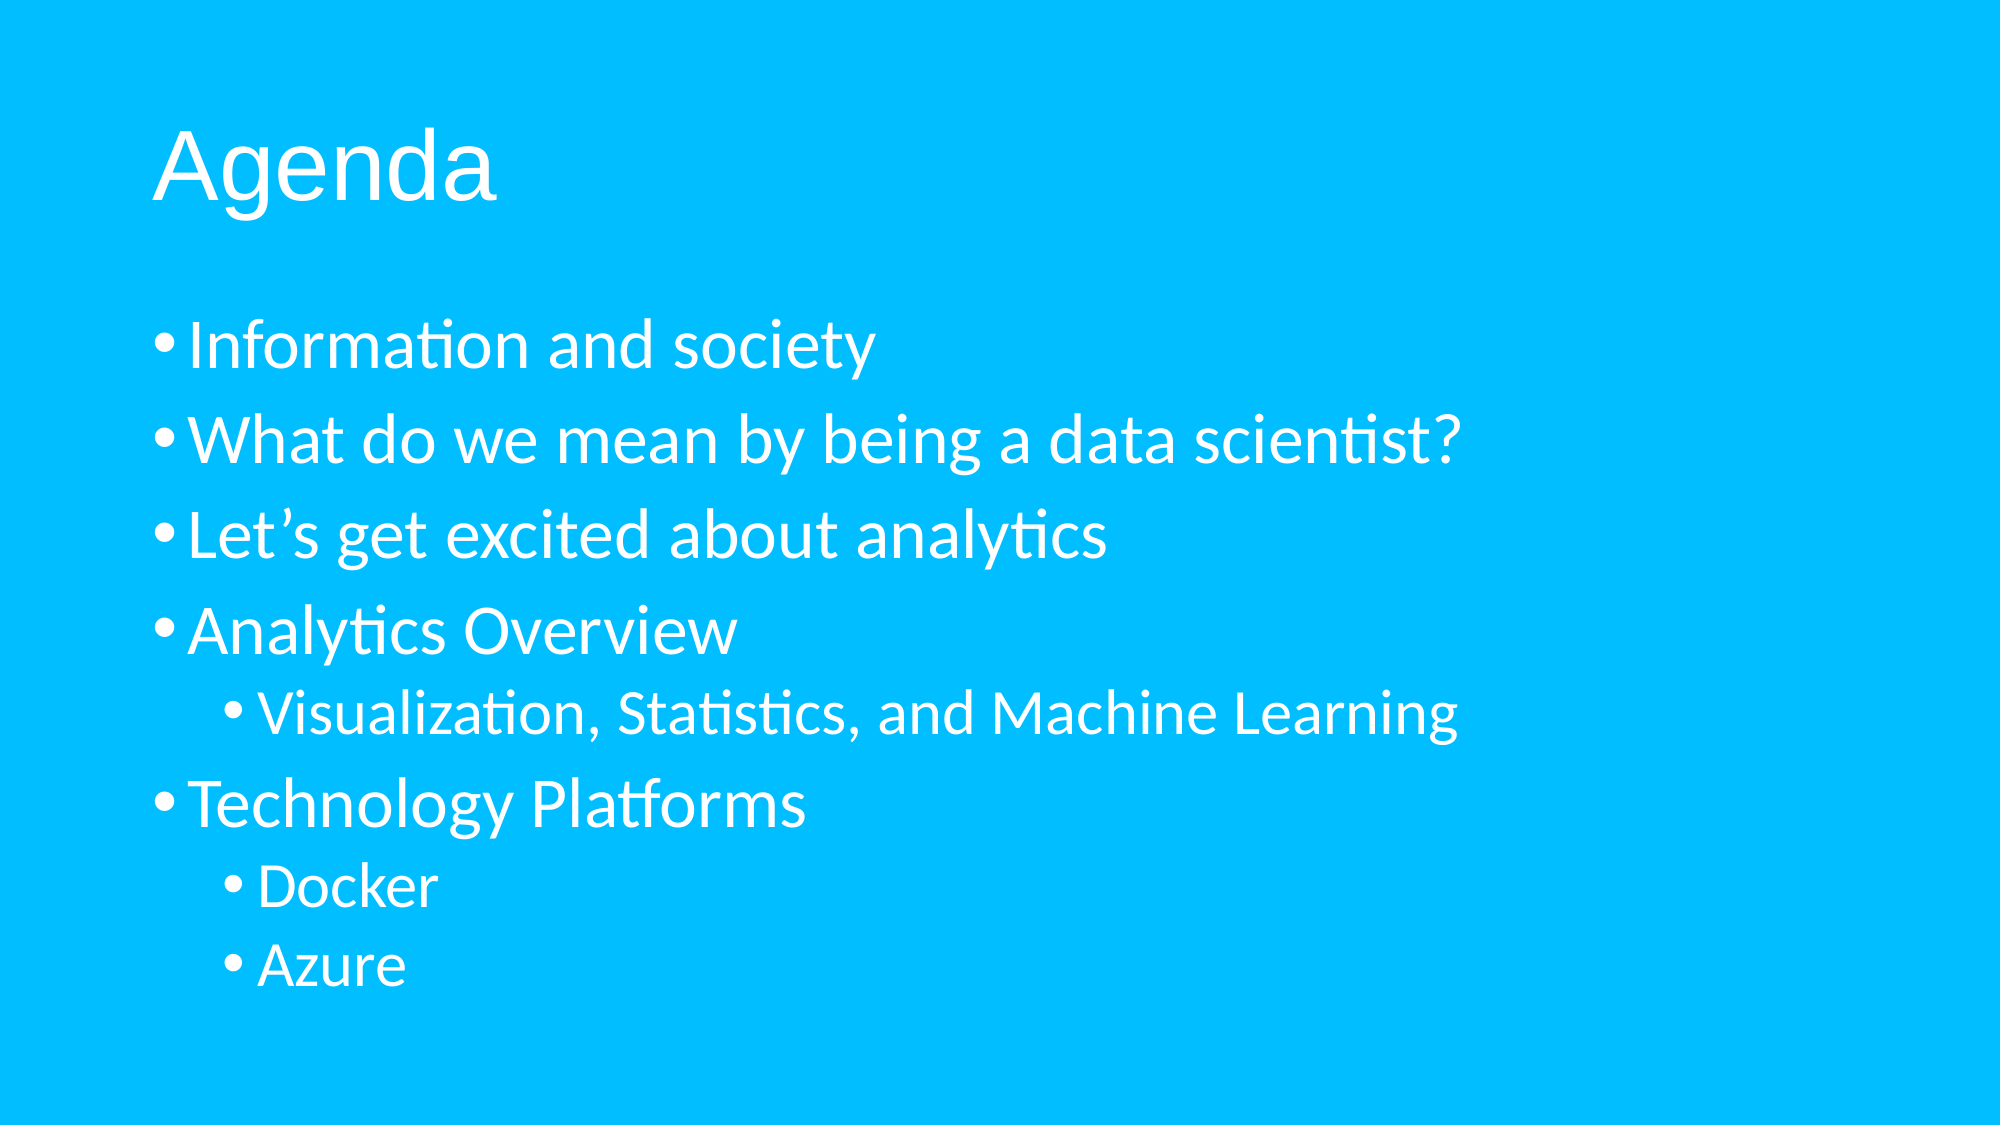

# Agenda
Information and society
What do we mean by being a data scientist?
Let’s get excited about analytics
Analytics Overview
Visualization, Statistics, and Machine Learning
Technology Platforms
Docker
Azure